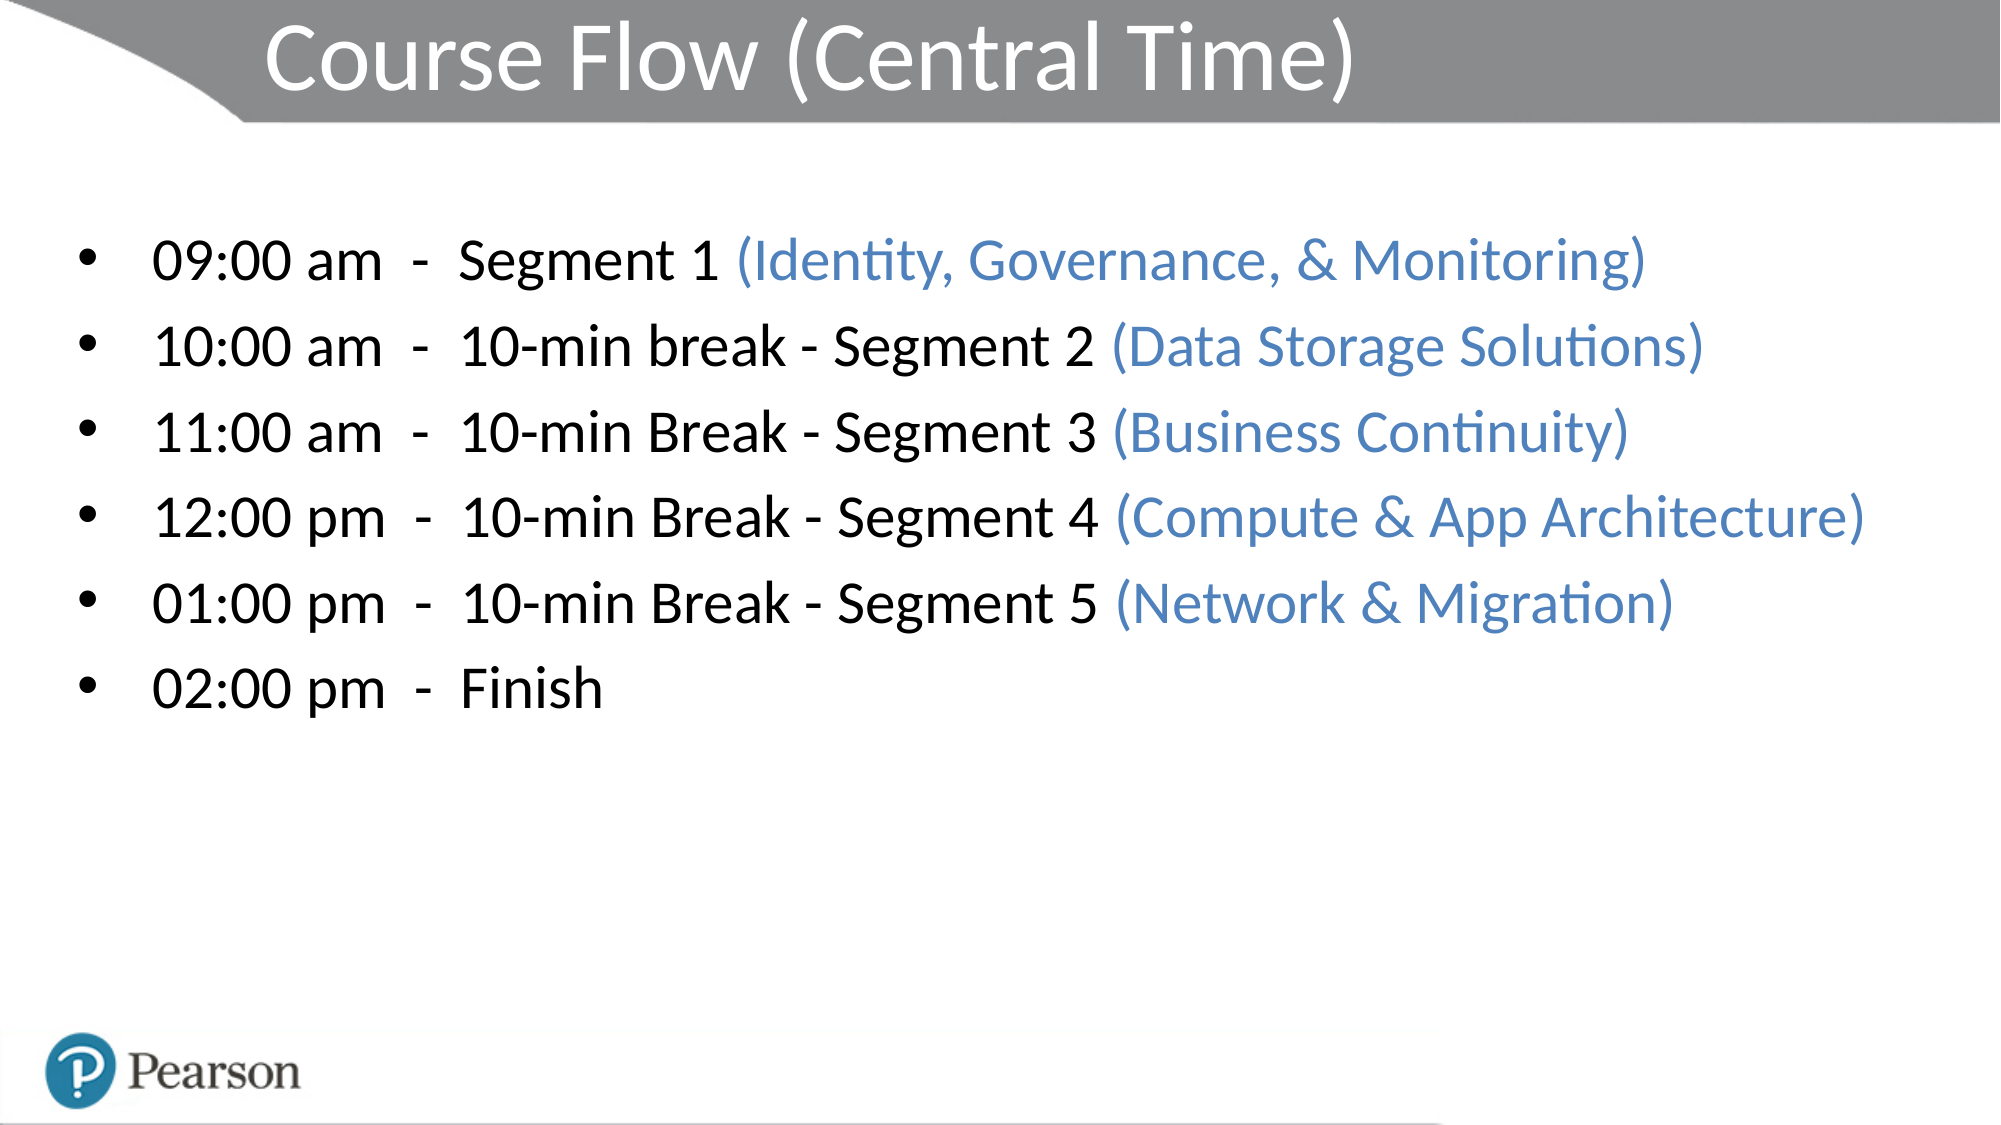

# Course Flow (Central Time)
09:00 am  -  Segment 1 (Identity, Governance, & Monitoring)
10:00 am  -  10-min break - Segment 2 (Data Storage Solutions)
11:00 am  -  10-min Break - Segment 3 (Business Continuity)
12:00 pm  -  10-min Break - Segment 4 (Compute & App Architecture)
01:00 pm  -  10-min Break - Segment 5 (Network & Migration)
02:00 pm  -  Finish